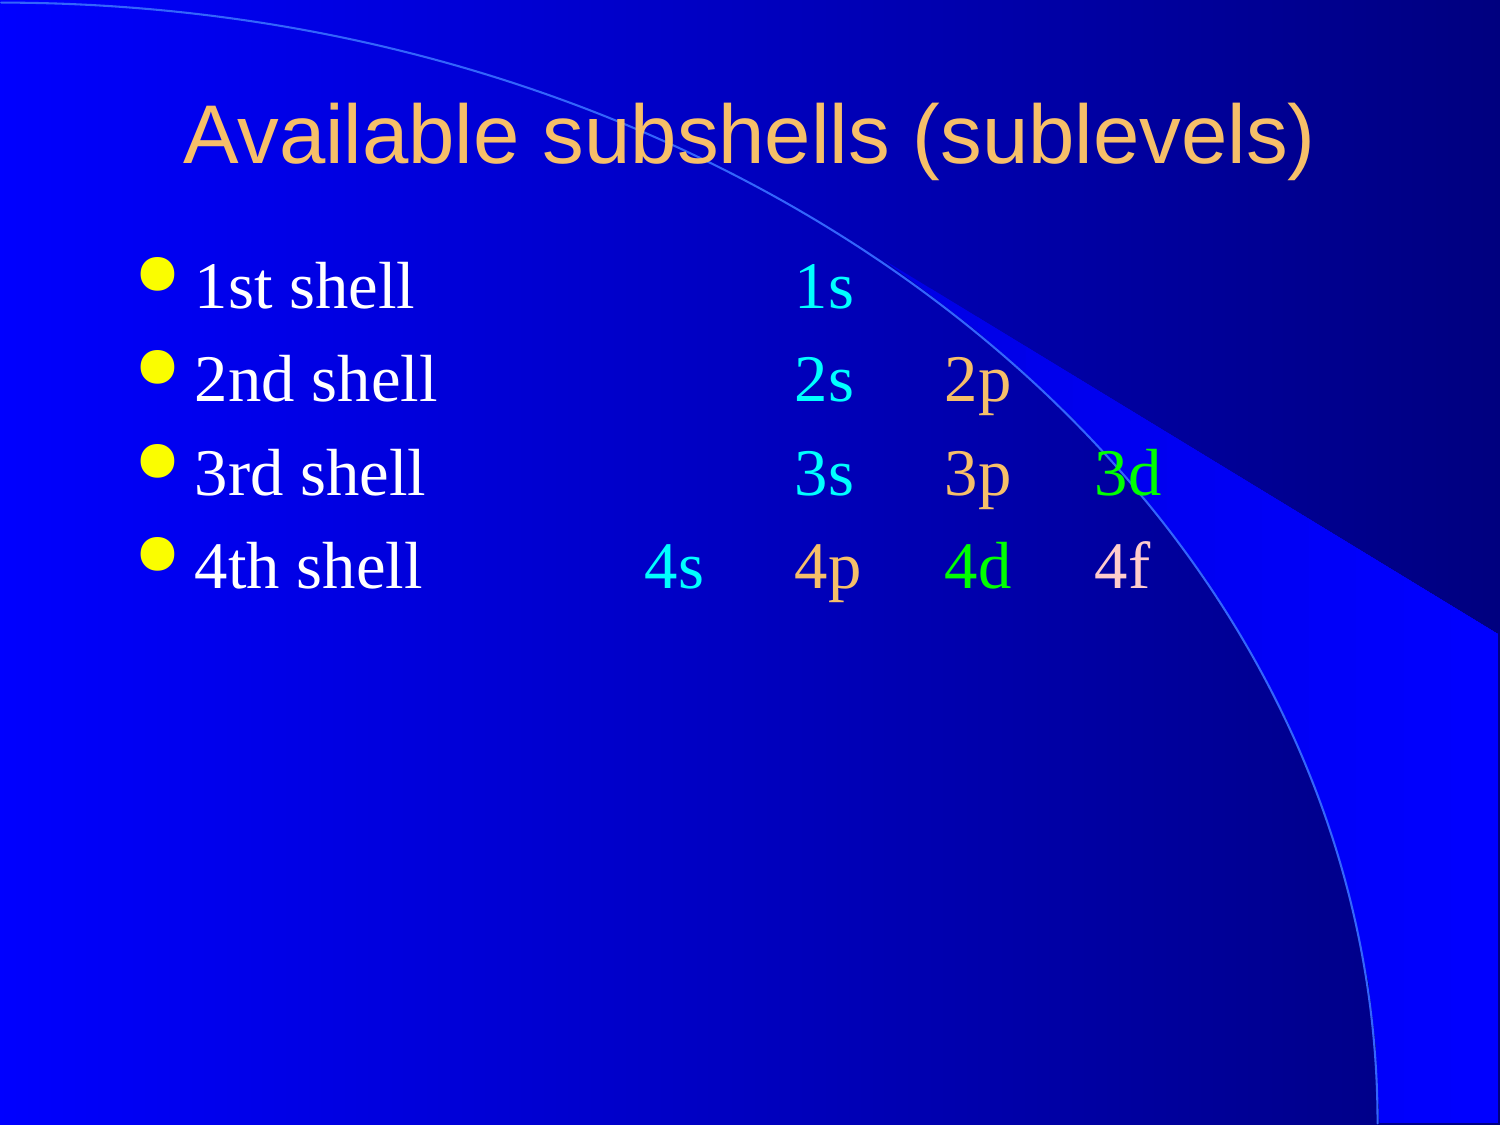

Available subshells (sublevels)
1st shell			1s
2nd shell			2s	2p
3rd shell			3s	3p	3d
4th shell 		4s	4p	4d	4f